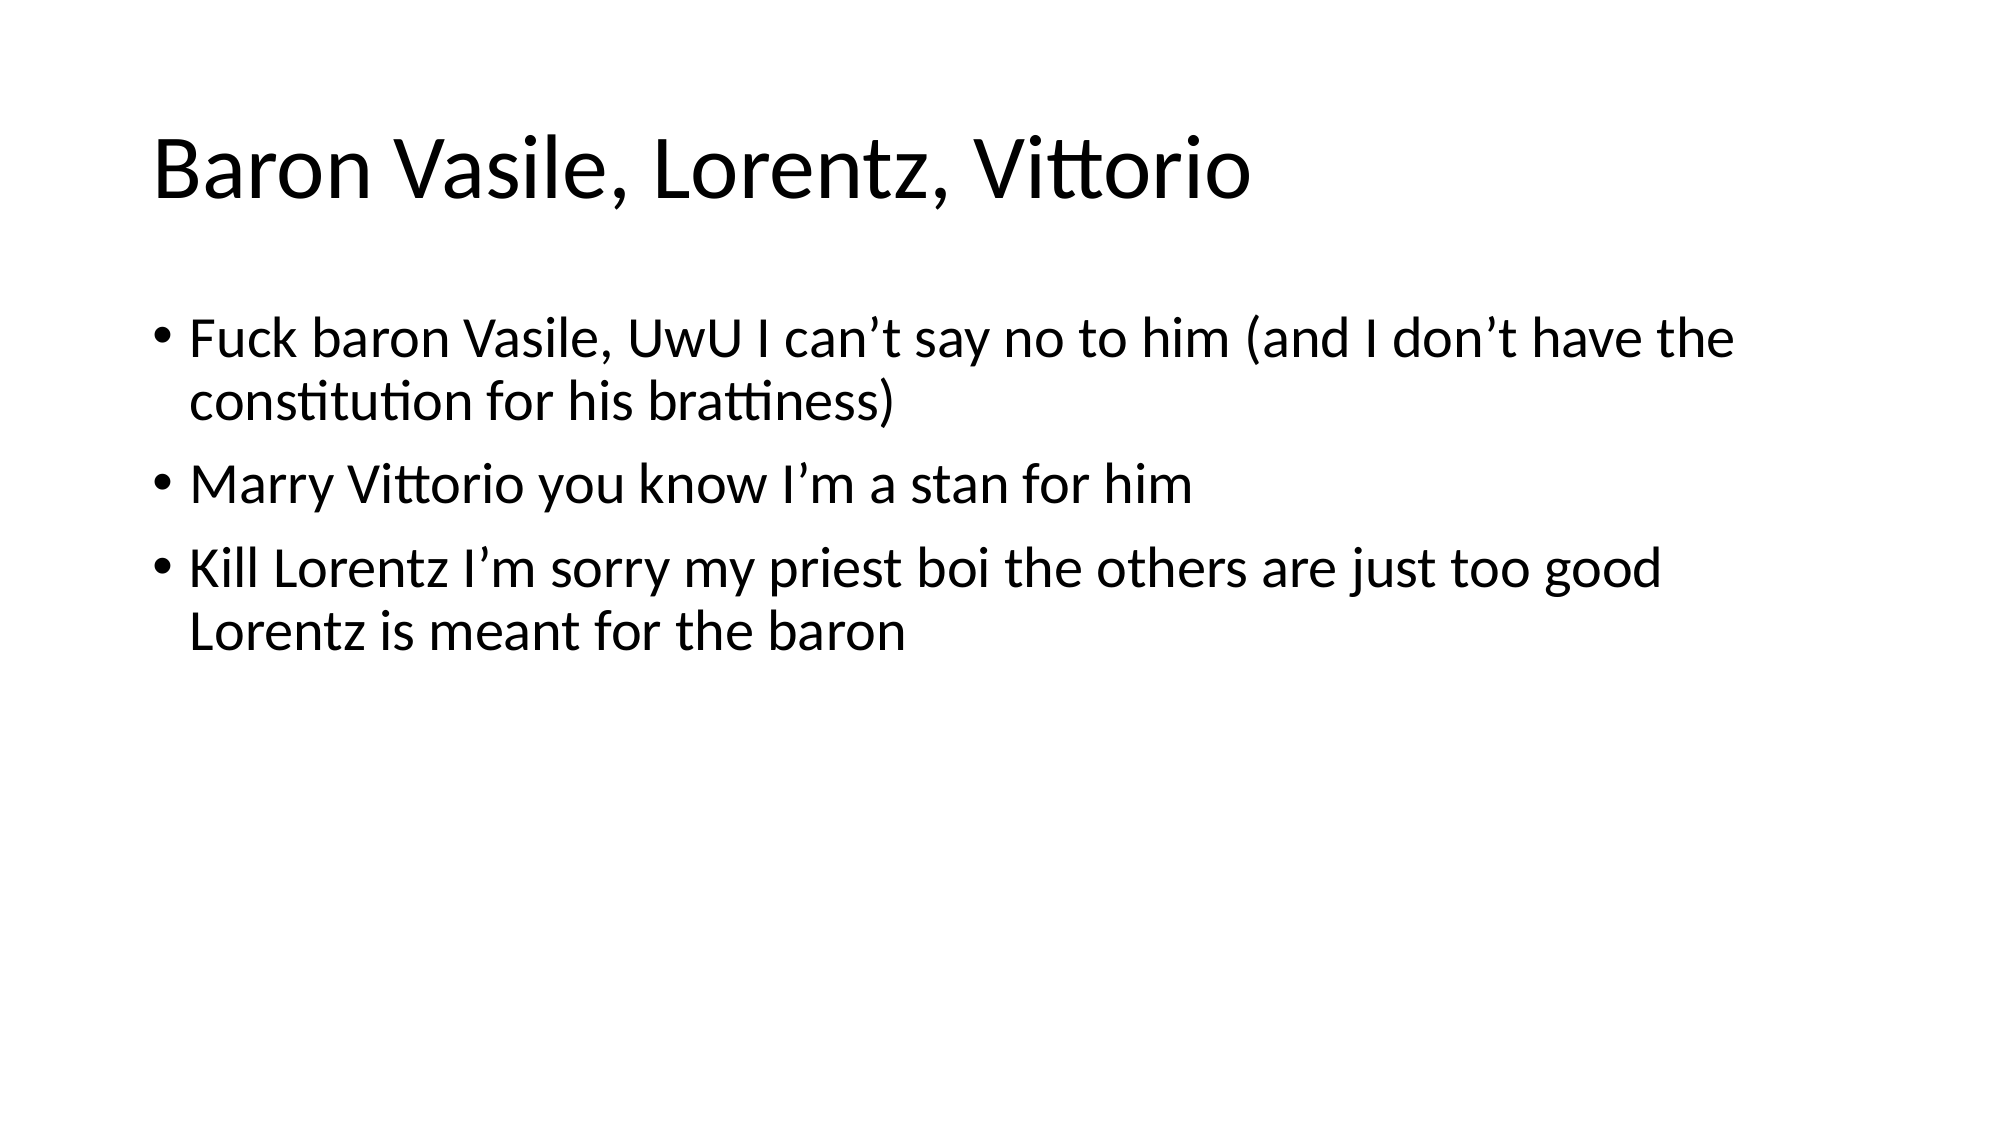

# Baron Vasile, Lorentz, Vittorio
Fuck baron Vasile, UwU I can’t say no to him (and I don’t have the constitution for his brattiness)
Marry Vittorio you know I’m a stan for him
Kill Lorentz I’m sorry my priest boi the others are just too good Lorentz is meant for the baron